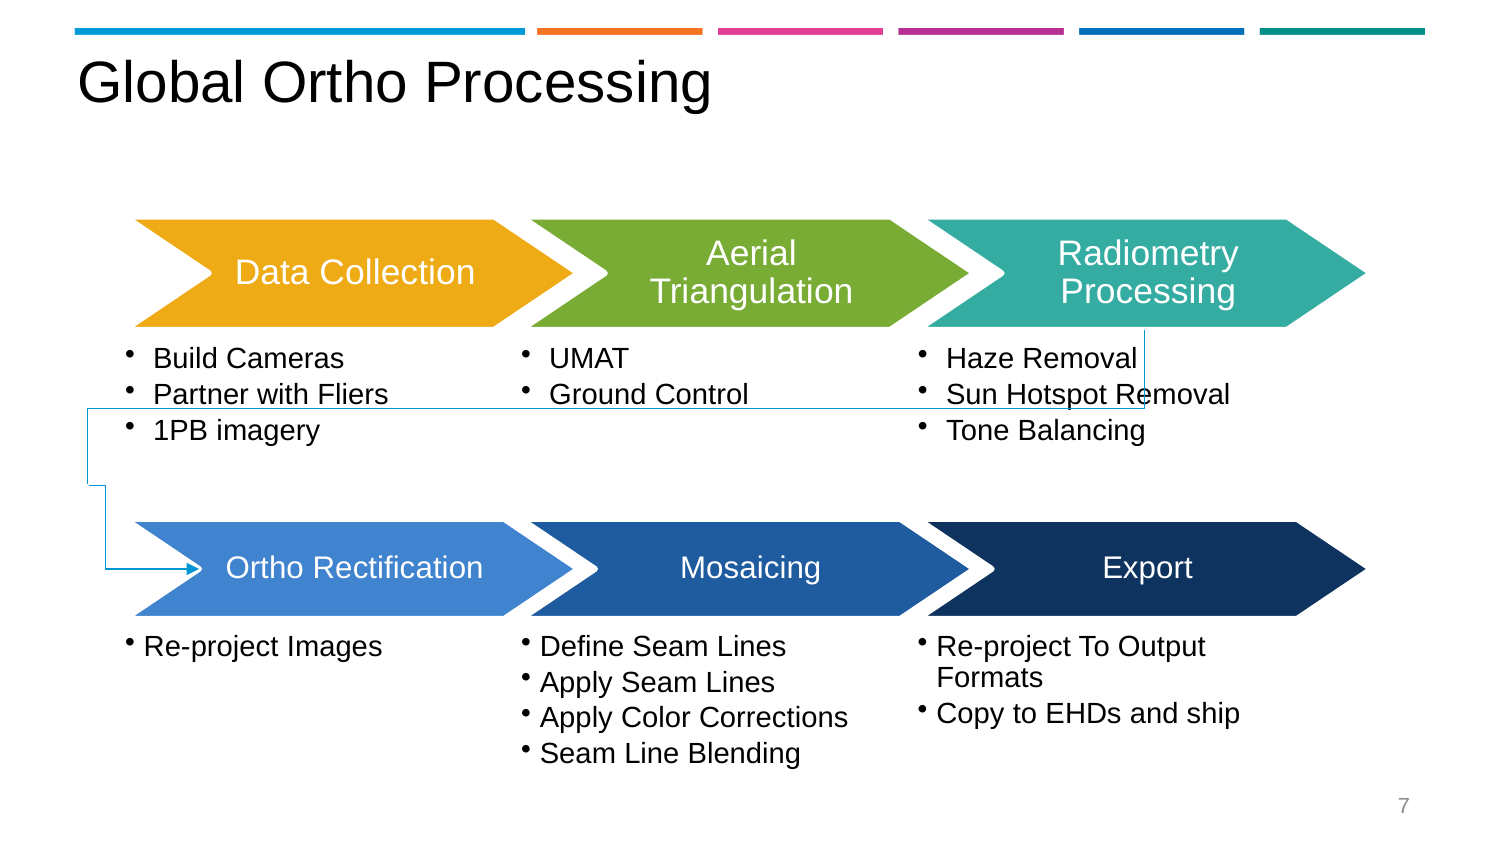

# Global Ortho Processing
Data Collection
Aerial Triangulation
Radiometry Processing
Build Cameras
Partner with Fliers
1PB imagery
UMAT
Ground Control
Haze Removal
Sun Hotspot Removal
Tone Balancing
Ortho Rectification
Mosaicing
Export
Define Seam Lines
Apply Seam Lines
Apply Color Corrections
Seam Line Blending
Re-project Images
Re-project To Output Formats
Copy to EHDs and ship
7